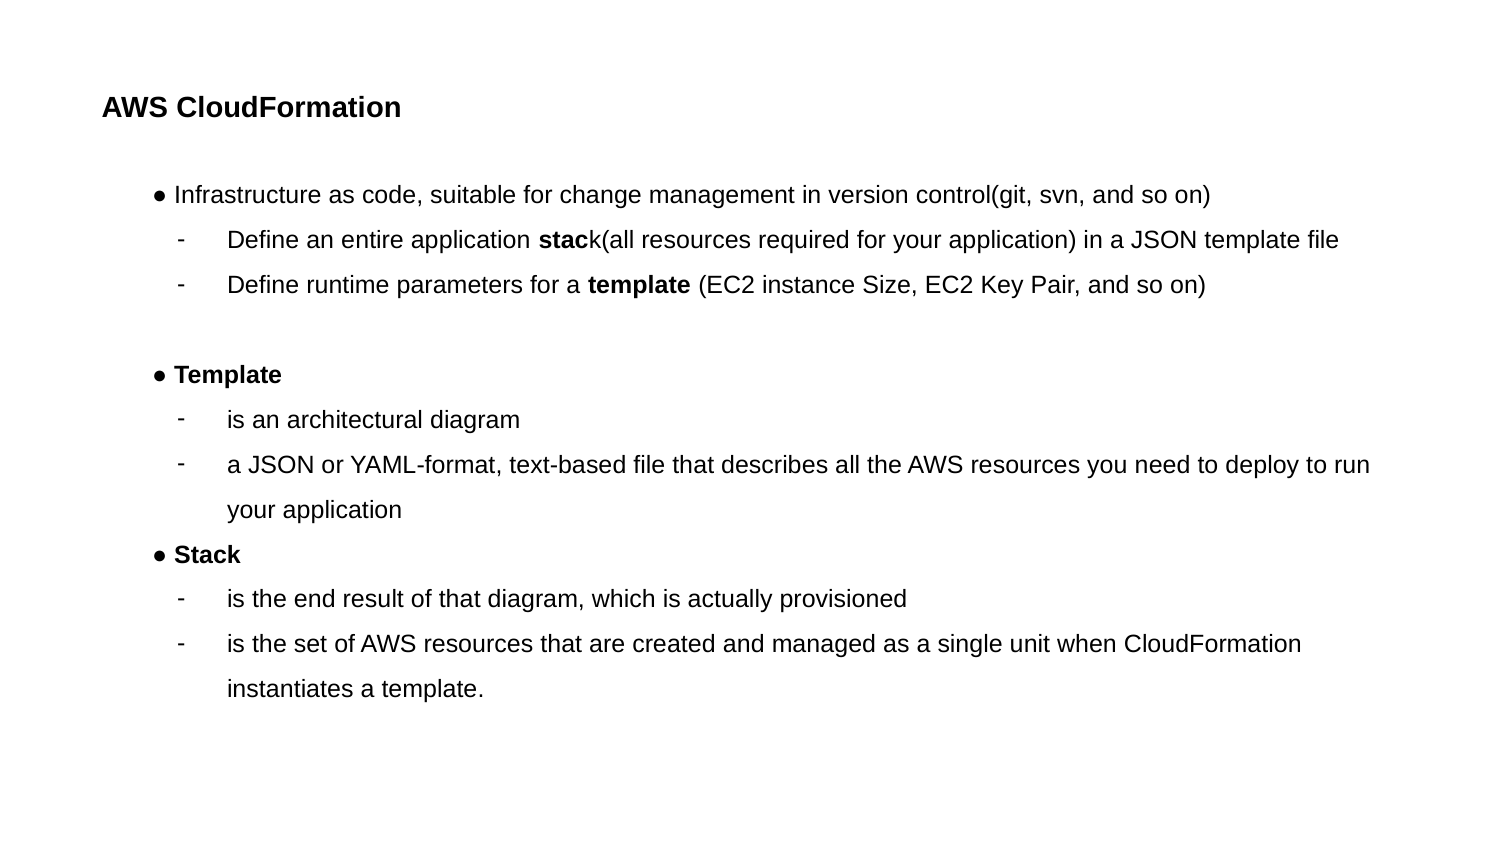

AWS CloudFormation
● Infrastructure as code, suitable for change management in version control(git, svn, and so on)
Define an entire application stack(all resources required for your application) in a JSON template file
Define runtime parameters for a template (EC2 instance Size, EC2 Key Pair, and so on)

● Template
is an architectural diagram
a JSON or YAML-format, text-based file that describes all the AWS resources you need to deploy to run your application
● Stack
is the end result of that diagram, which is actually provisioned
is the set of AWS resources that are created and managed as a single unit when CloudFormation instantiates a template.